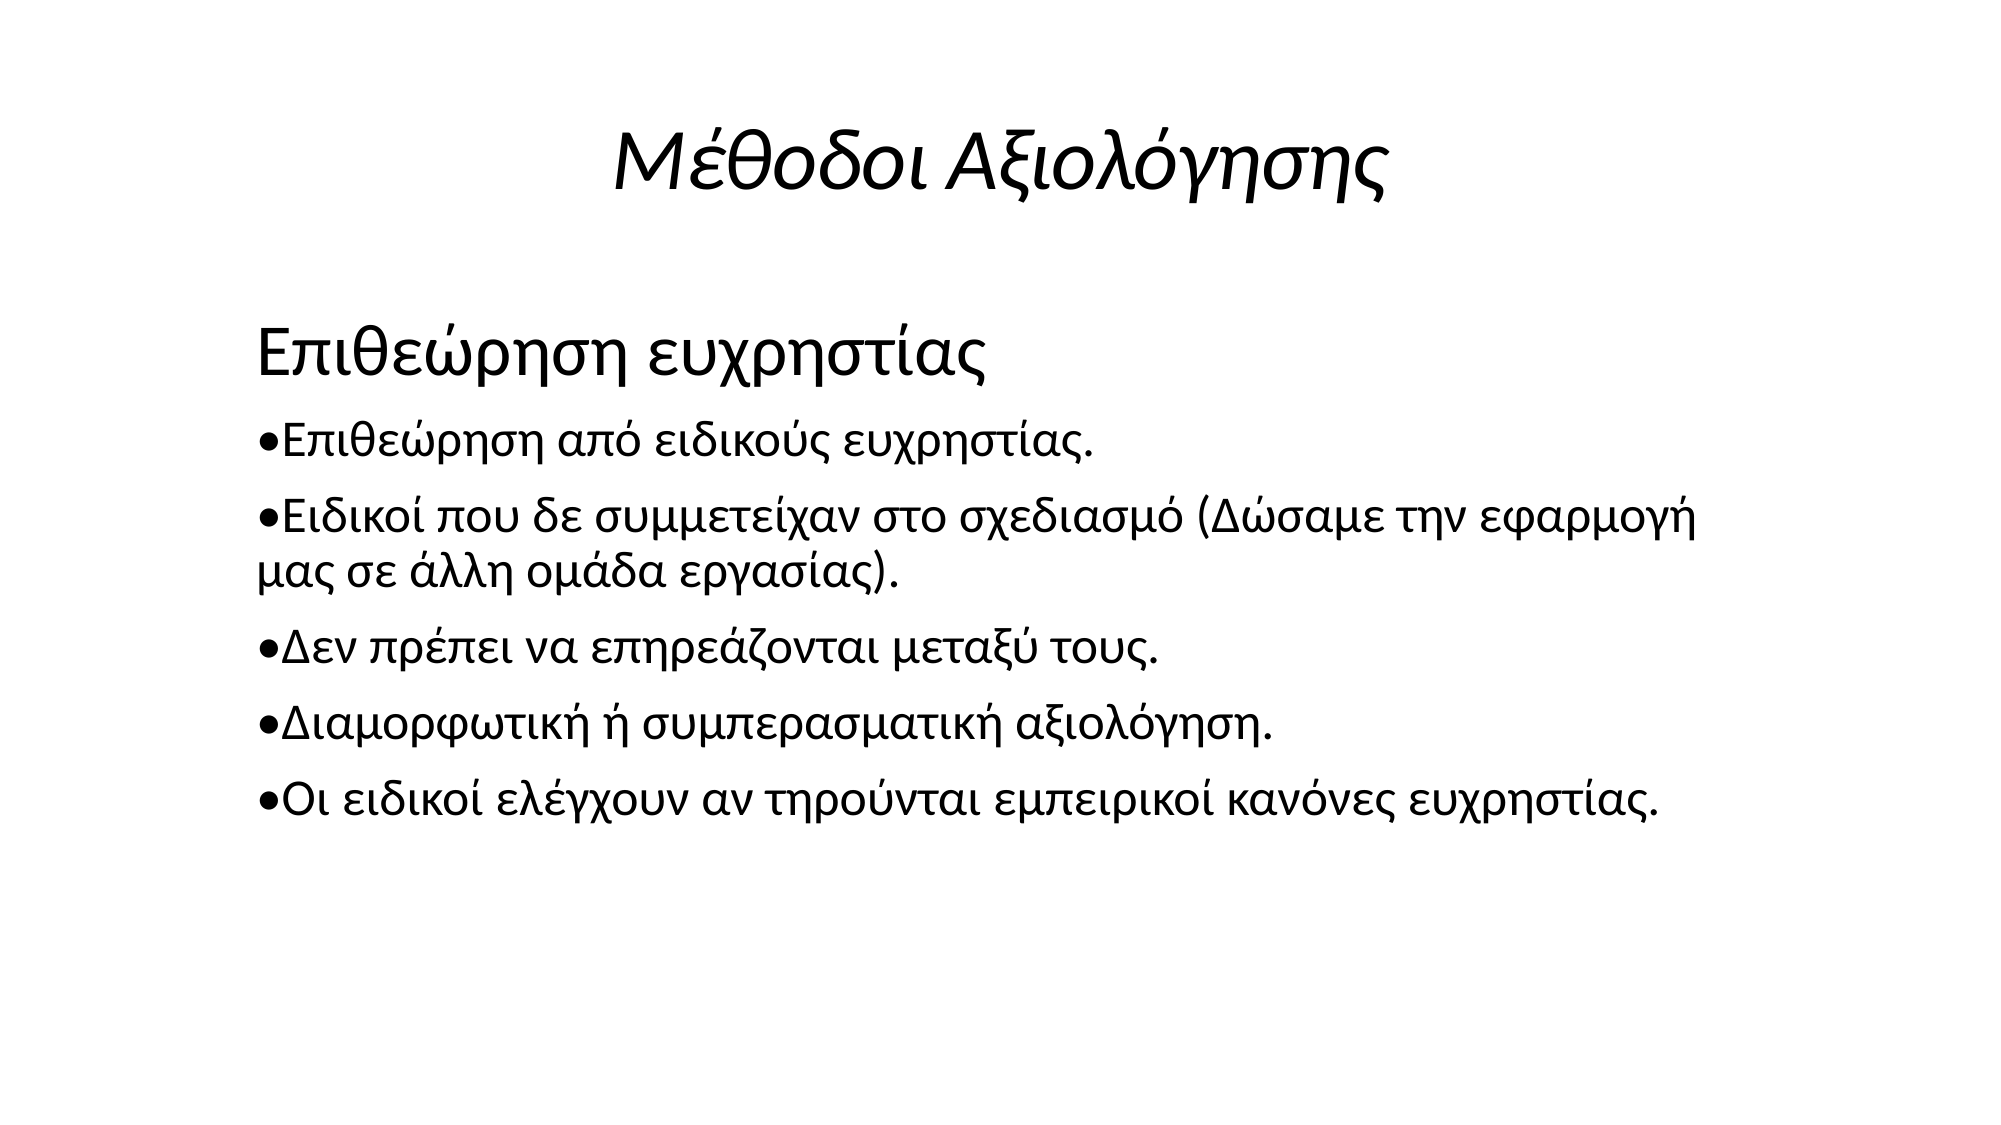

Μέθοδοι Αξιολόγησης
Επιθεώρηση ευχρηστίας
•Επιθεώρηση από ειδικούς ευχρηστίας.
•Ειδικοί που δε συμμετείχαν στο σχεδιασμό (Δώσαμε την εφαρμογή μας σε άλλη ομάδα εργασίας).
•Δεν πρέπει να επηρεάζονται μεταξύ τους.
•Διαμορφωτική ή συμπερασματική αξιολόγηση.
•Οι ειδικοί ελέγχουν αν τηρούνται εμπειρικοί κανόνες ευχρηστίας.